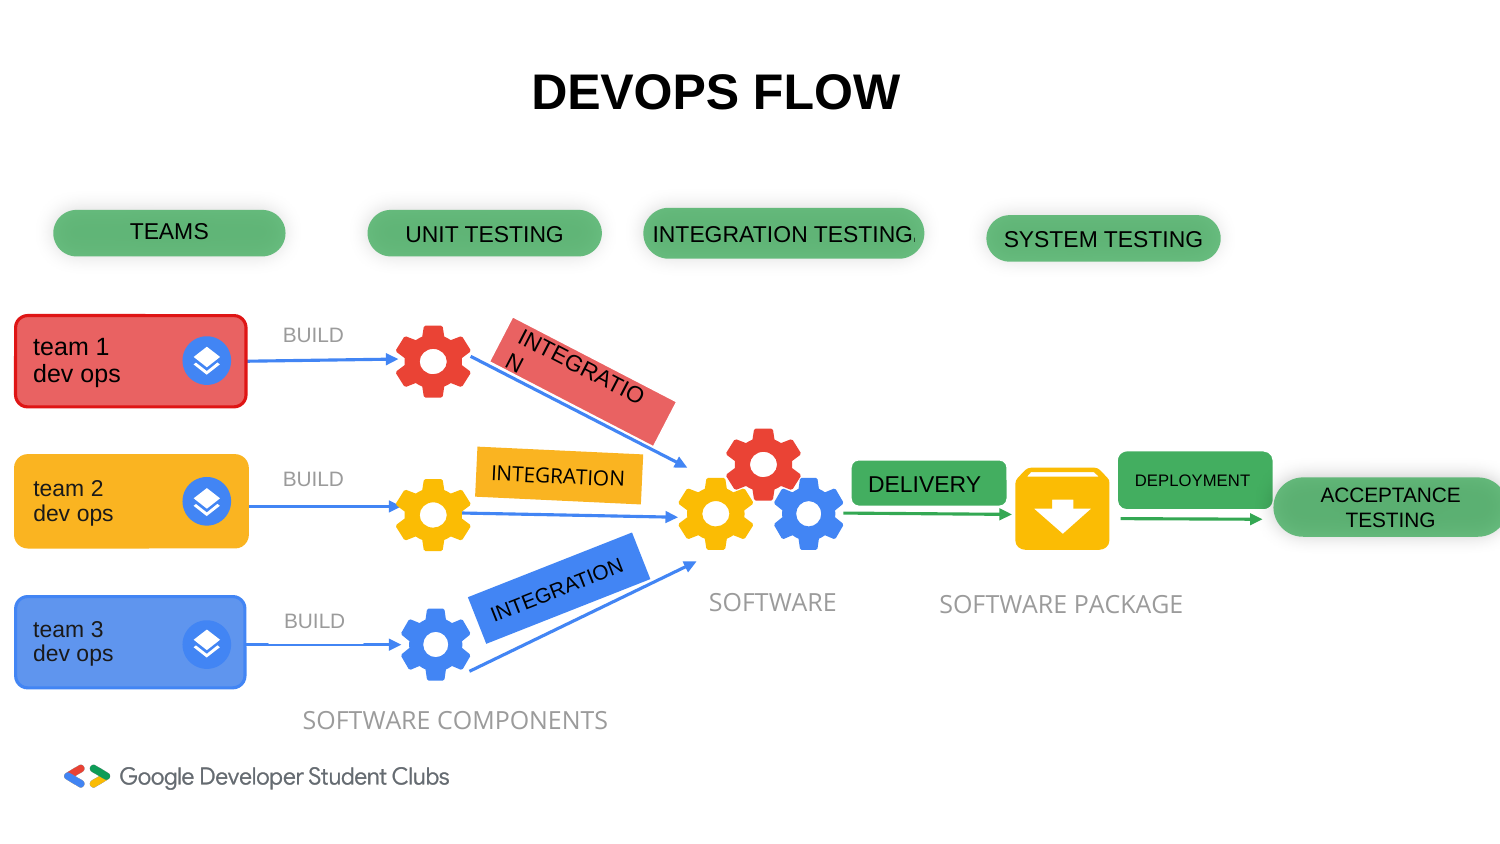

DEVOPS FLOW
INTEGRATION TESTINGI
UNIT TESTING
TEAMS

SYSTEM TESTING
BUILD
team 1
dev ops

INTEGRATION

INTEGRATION
DEPLOYMENT
BUILD
team 2
dev ops
DELIVERY

ACCEPTANCE TESTING

INTEGRATION
SOFTWARE
SOFTWARE PACKAGE
team 3
dev ops
BUILD

SOFTWARE COMPONENTS